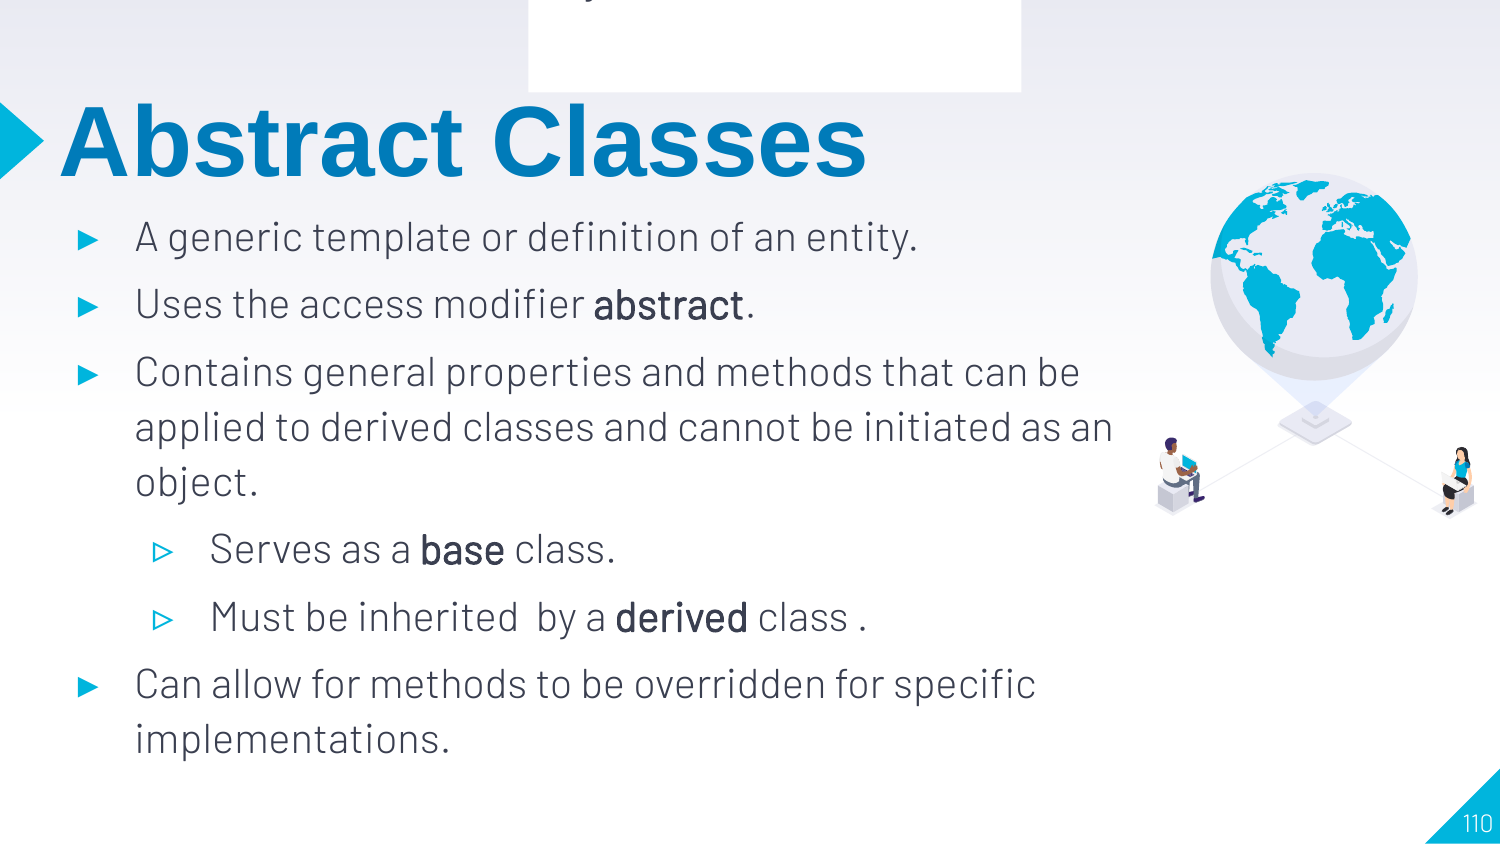

Section Review

Why do we need Collections?

# Abstract Classes

A generic template or definition of an entity.
Uses the access modifier abstract.
Contains general properties and methods that can be applied to derived classes and cannot be initiated as an object.
Serves as a base class.
Must be inherited  by a derived class .
Can allow for methods to be overridden for specific implementations.
110